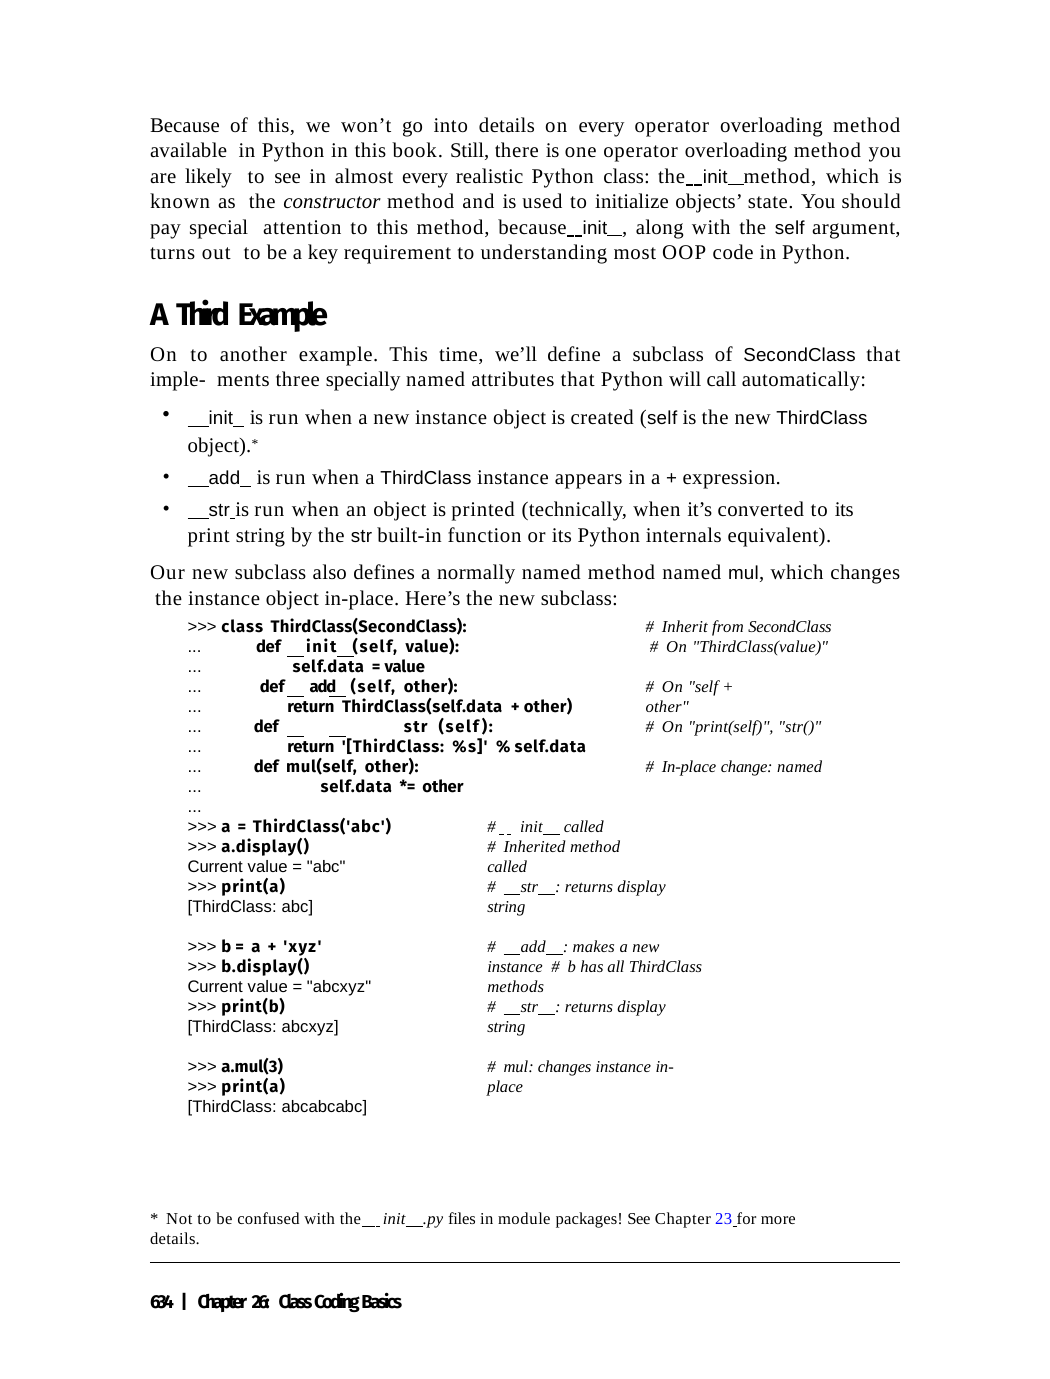

Because of this, we won’t go into details on every operator overloading method available  in Python in this book. Still, there is one operator overloading method you are likely  to see in almost every realistic Python class: the  init  method, which is known as  the constructor method and is used to initialize objects’ state. You should pay special  attention to this method, because  init  , along with the self argument, turns out  to be a key requirement to understanding most OOP code in Python.

A Third Example
On to another example. This time, we’ll define a subclass of SecondClass that imple-  ments three specially named attributes that Python will call automatically:
    init  is run when a new instance object is created (self is the new ThirdClass
object).*
    add  is run when a ThirdClass instance appears in a + expression.
    str is run when an object is printed (technically, when it’s converted to its  print string by the str built-in function or its Python internals equivalent).
Our new subclass also defines a normally named method named mul, which changes  the instance object in-place. Here’s the new subclass:
>>> class ThirdClass(SecondClass):
...	def	init  (self, value):
# Inherit from SecondClass  # On "ThirdClass(value)"
...
...
...
...
...
...
...
self.data = value
def	add  (self, other):
return ThirdClass(self.data + other)  def	str (self):
return '[ThirdClass: %s]' % self.data  def mul(self, other):
self.data *= other

# On "self + other"

# On "print(self)", "str()"

# In-place change: named
...
>>> a = ThirdClass('abc')
>>> a.display()
Current value = "abc"
>>> print(a)
[ThirdClass: abc]
#  init    called
# Inherited method called
#     str    : returns display string
>>> b = a + 'xyz'
>>> b.display()
Current value = "abcxyz"
>>> print(b)
[ThirdClass: abcxyz]
#     add    : makes a new instance  # b has all ThirdClass methods
#     str    : returns display string
>>> a.mul(3)
>>> print(a)
[ThirdClass: abcabcabc]
# mul: changes instance in-place
* Not to be confused with the    init    .py files in module packages! See Chapter 23 for more details.

634  |  Chapter 26:  Class Coding Basics